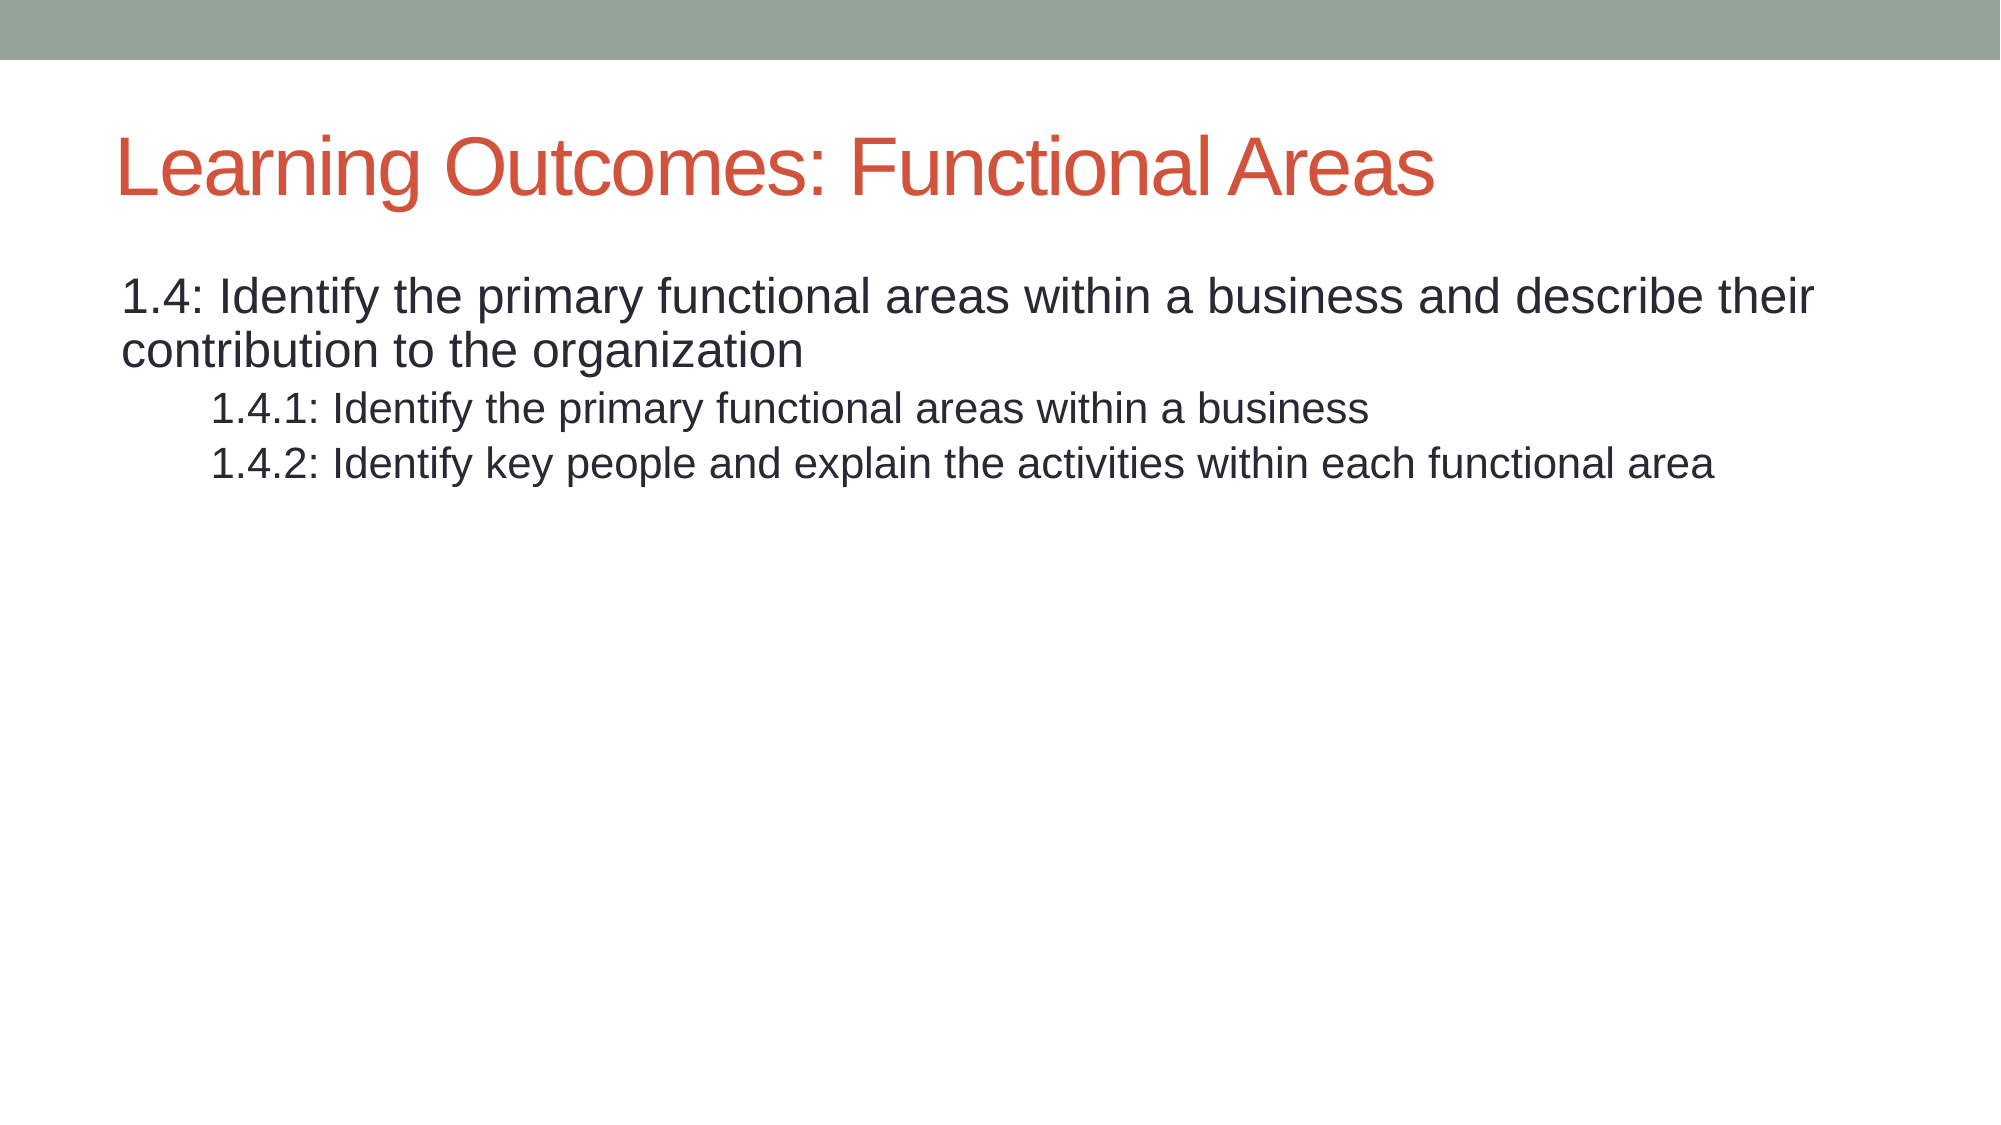

# Learning Outcomes: Functional Areas
1.4: Identify the primary functional areas within a business and describe their contribution to the organization
1.4.1: Identify the primary functional areas within a business
1.4.2: Identify key people and explain the activities within each functional area